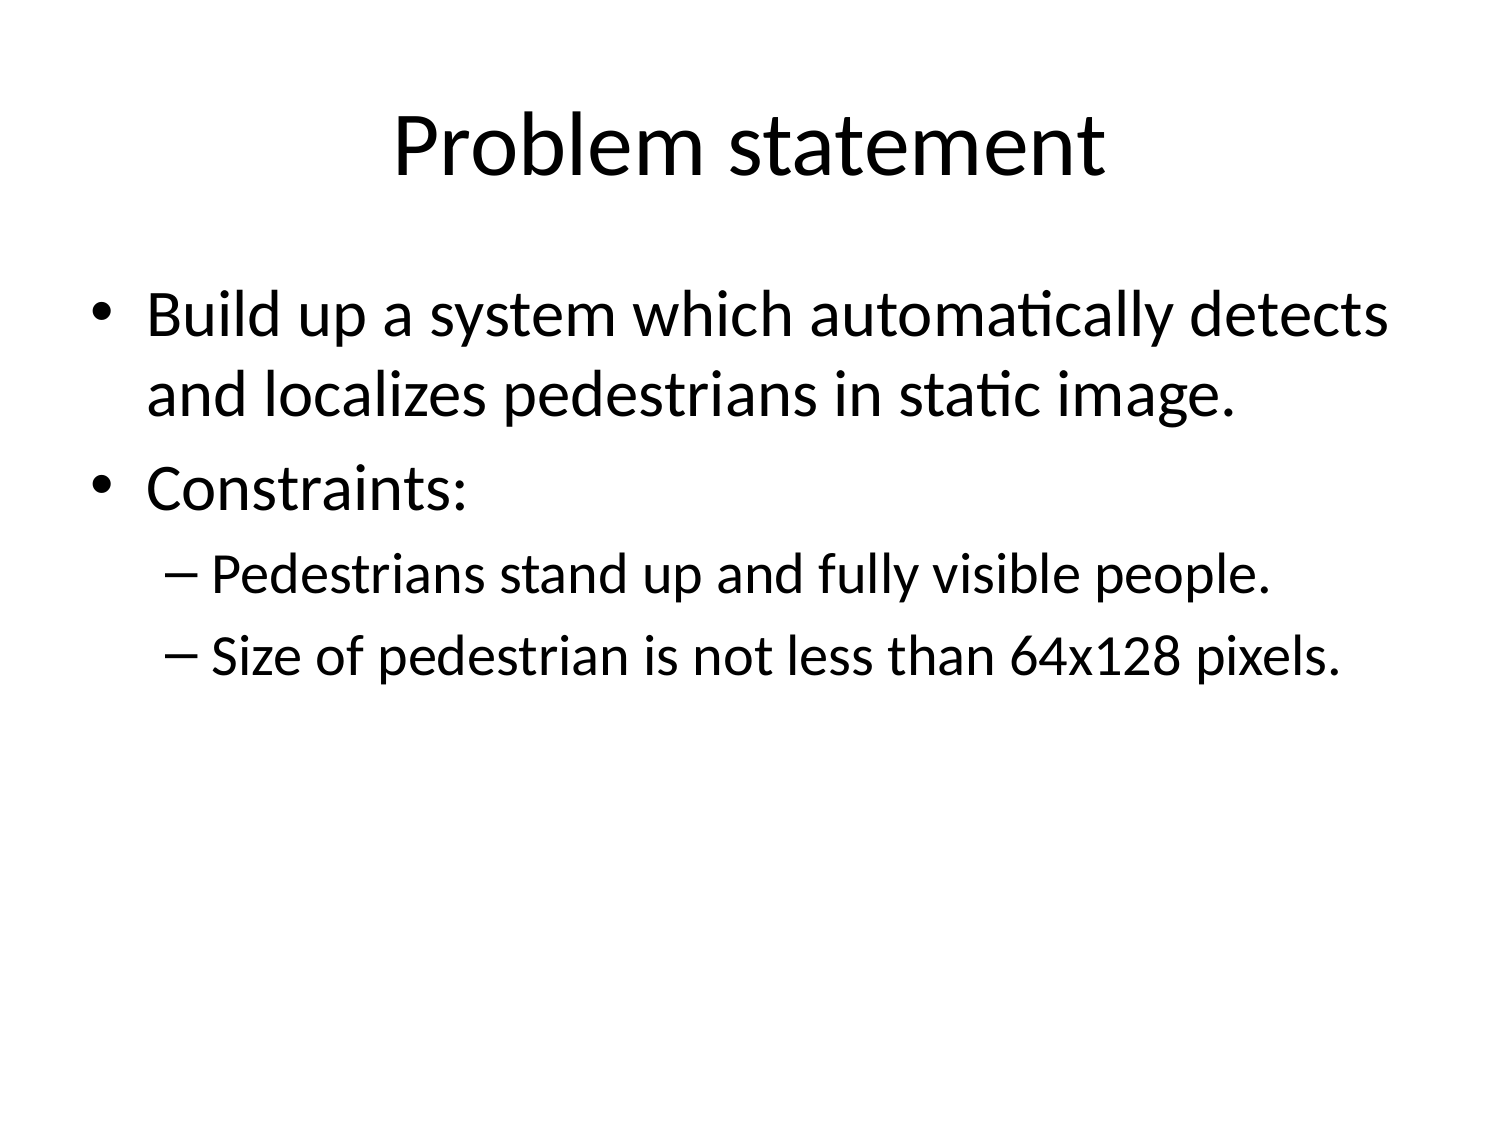

# Problem statement
Build up a system which automatically detects and localizes pedestrians in static image.
Constraints:
Pedestrians stand up and fully visible people.
Size of pedestrian is not less than 64x128 pixels.